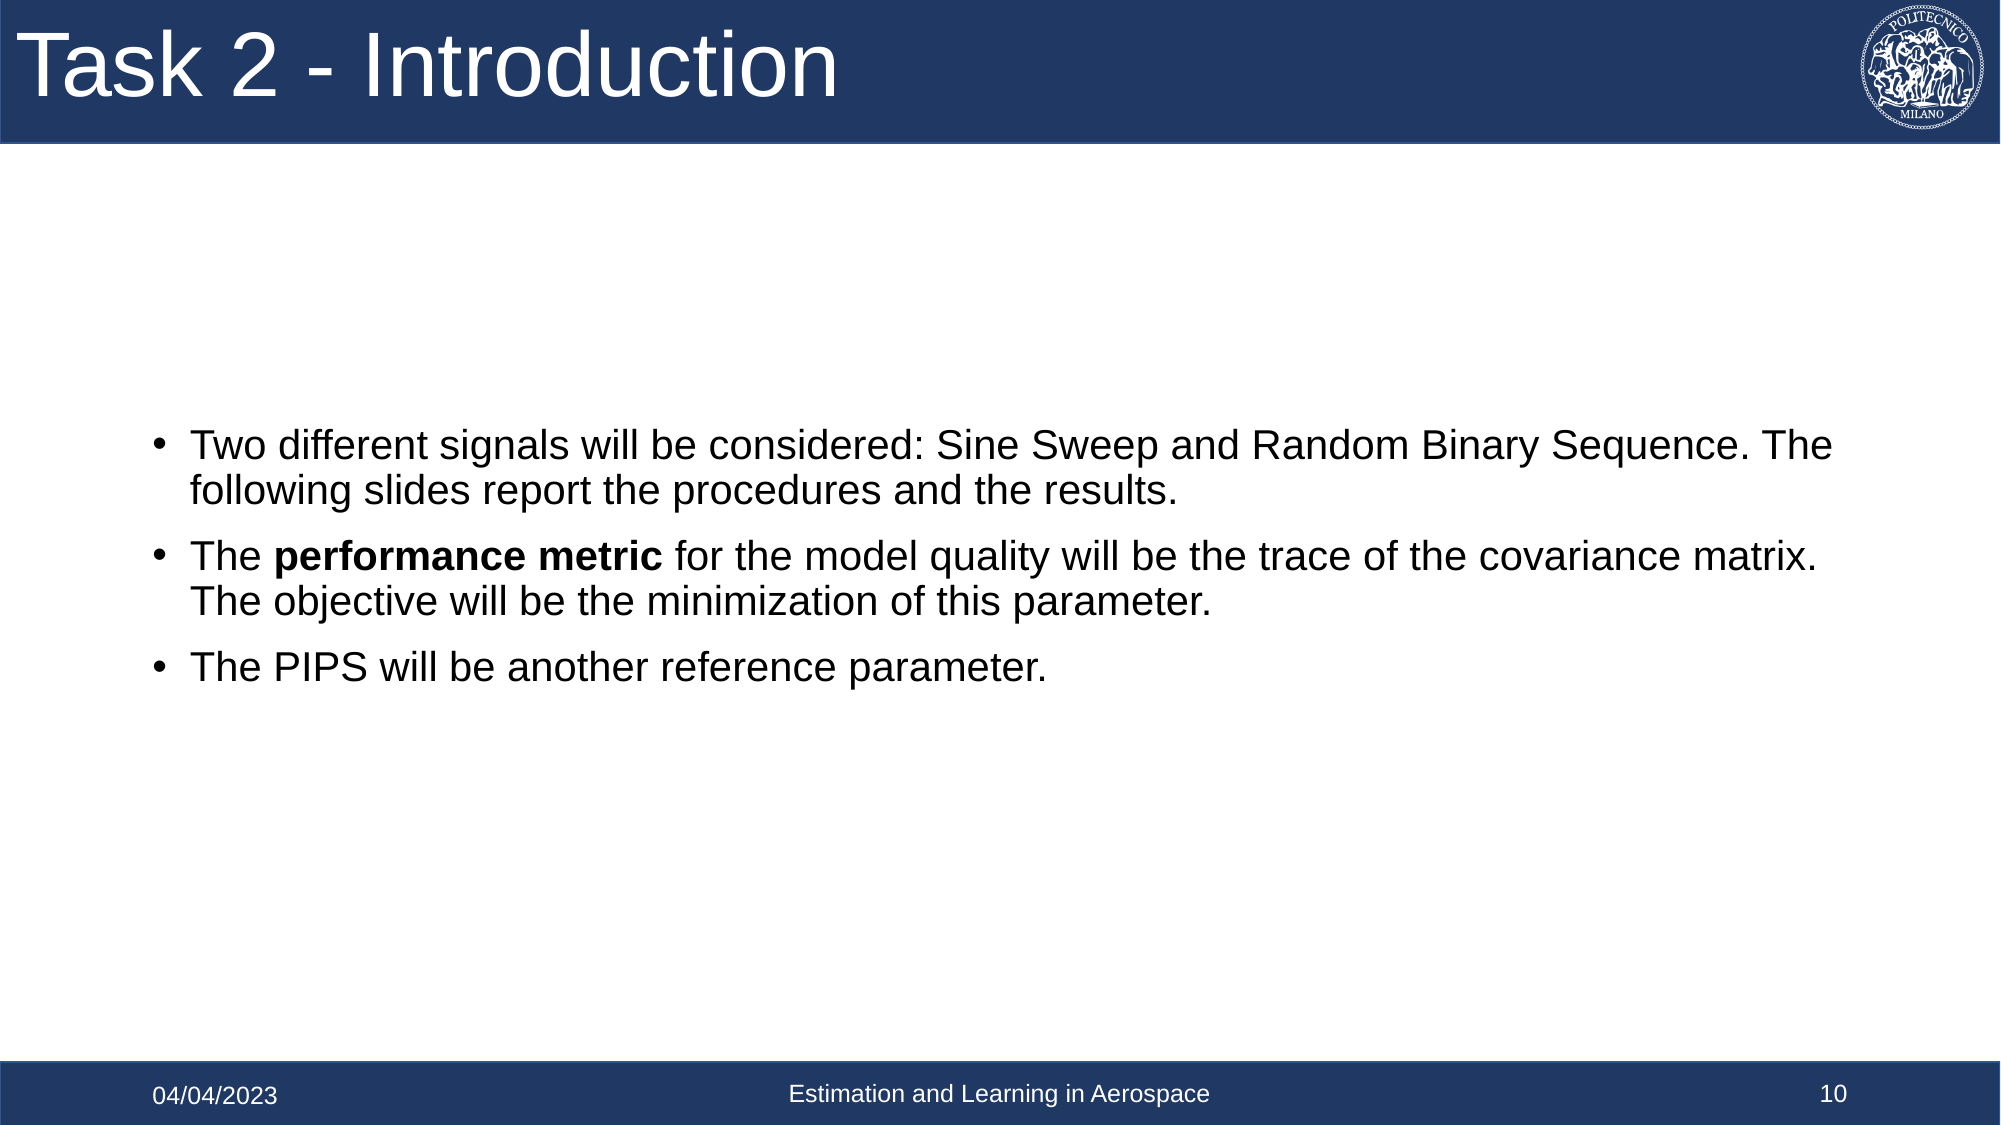

# Task 2 - Introduction
Two different signals will be considered: Sine Sweep and Random Binary Sequence. The following slides report the procedures and the results.
The performance metric for the model quality will be the trace of the covariance matrix. The objective will be the minimization of this parameter.
The PIPS will be another reference parameter.
10
Estimation and Learning in Aerospace
04/04/2023